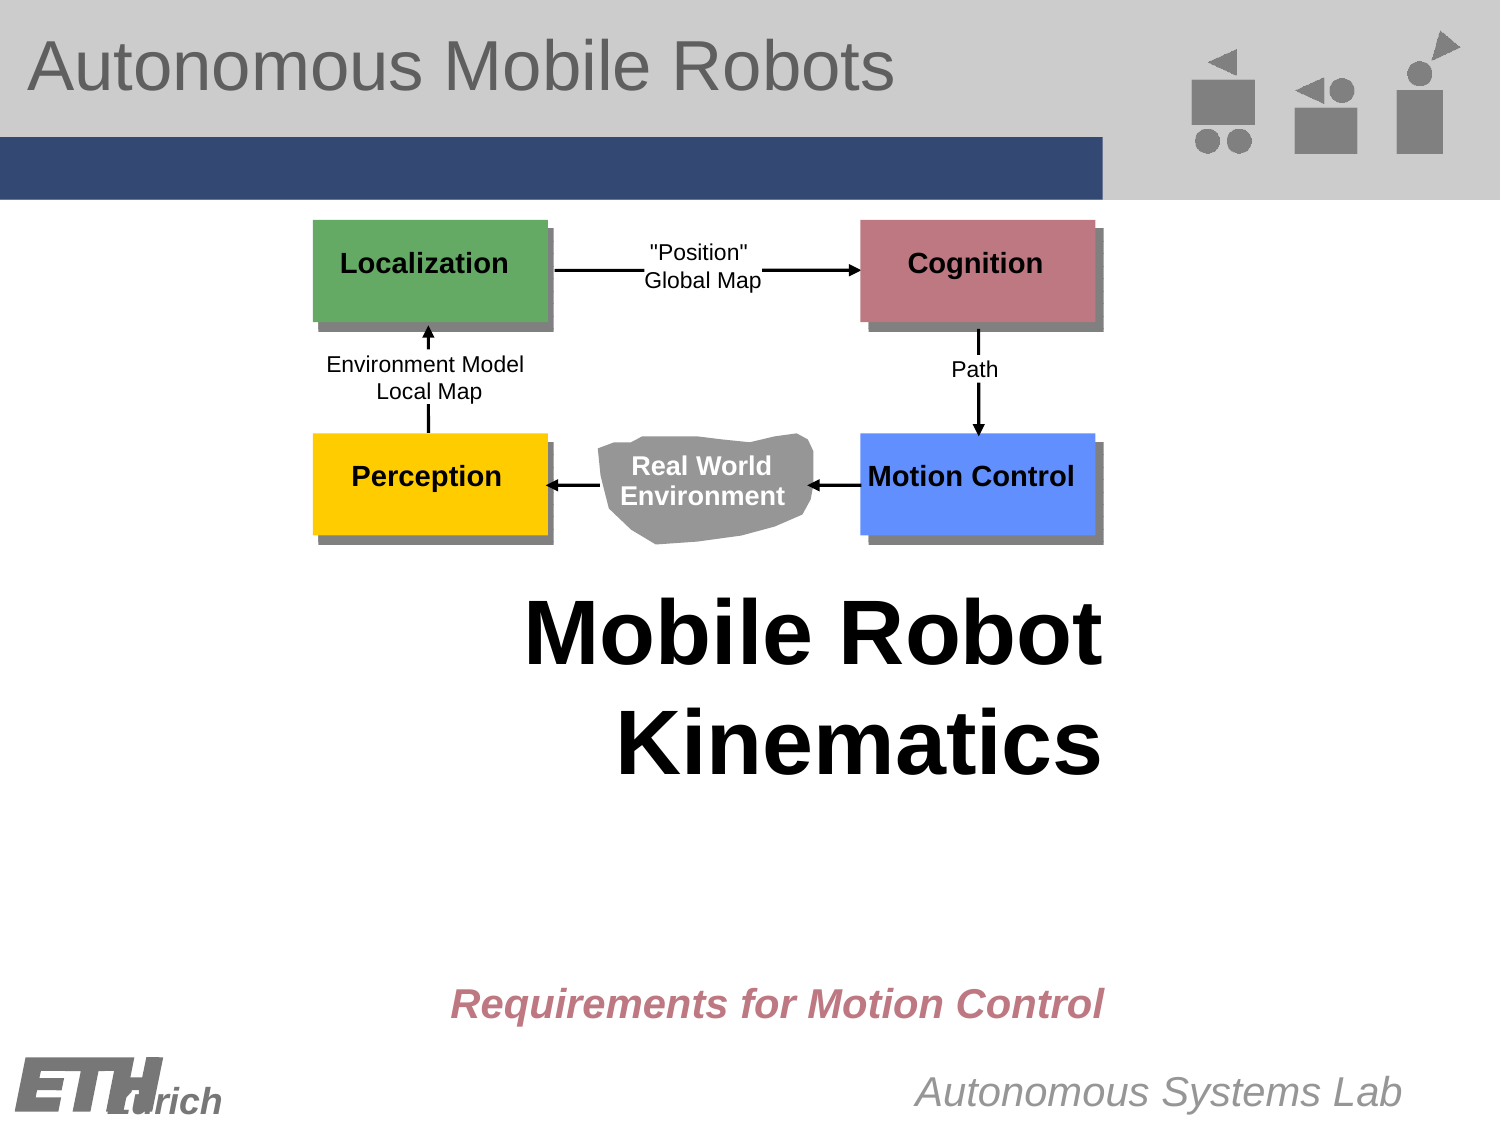

"Position"
Localization
Cognition
Global Map

Environment Model
Path
Local Map

Real World
Perception
Motion Control
Environment

# Mobile Robot Kinematics
Requirements for Motion Control